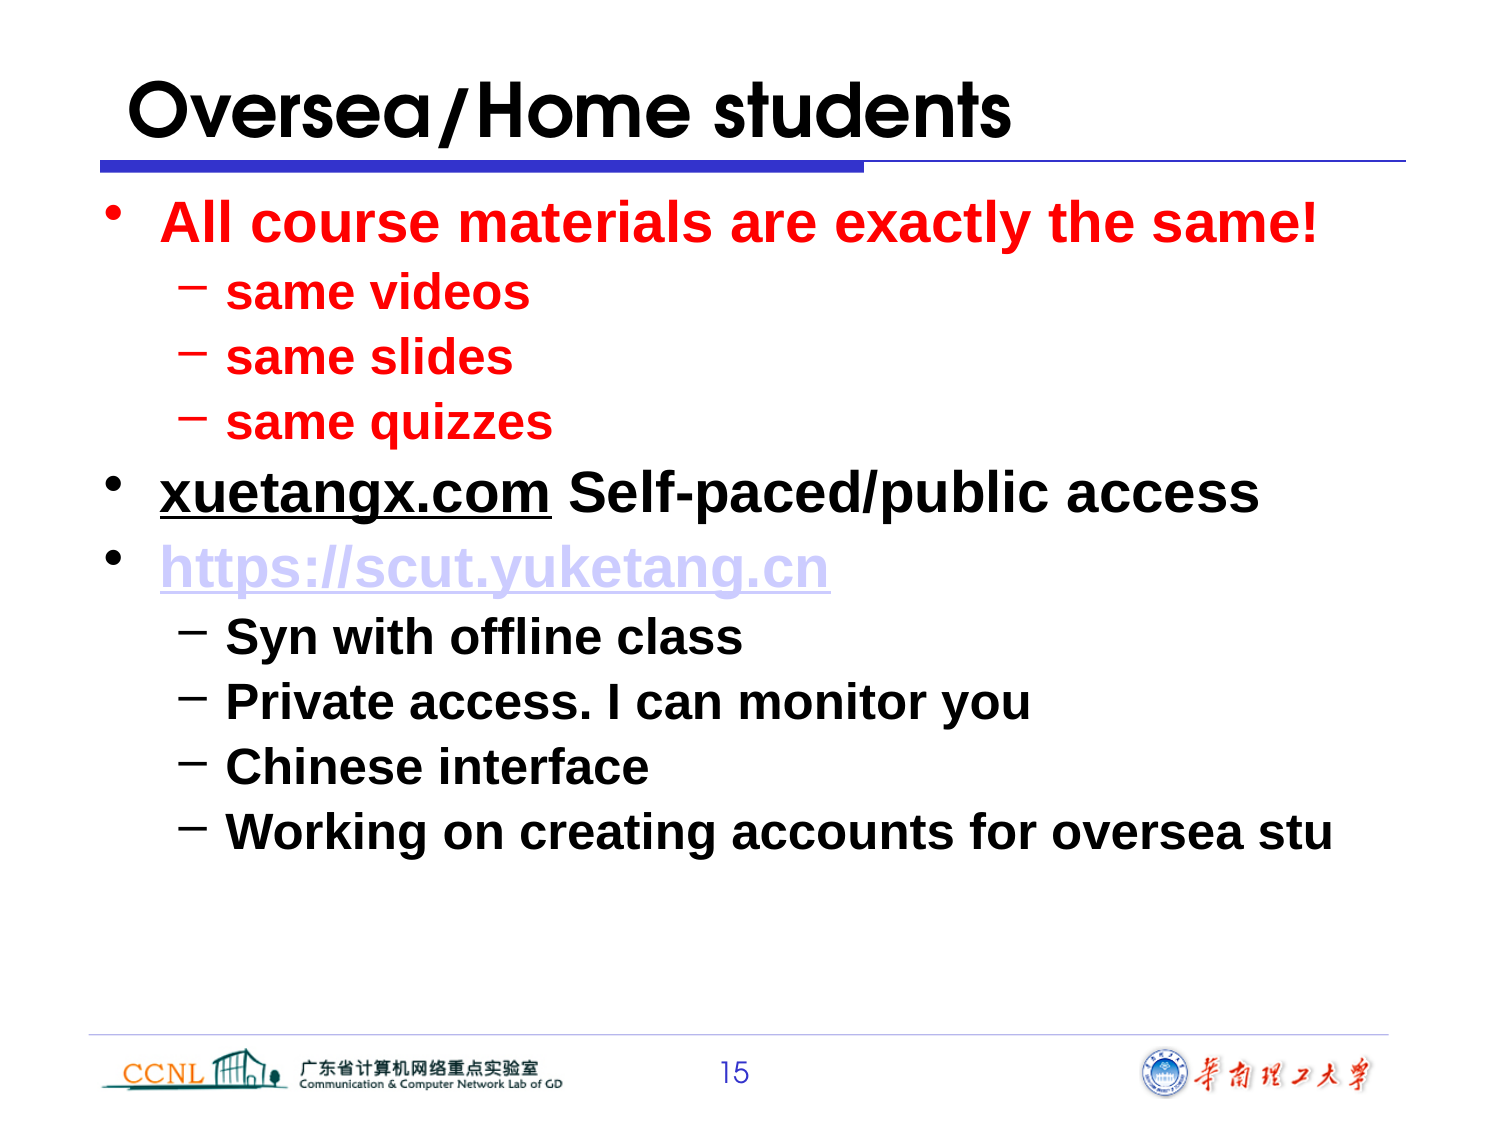

# Oversea/Home students
All course materials are exactly the same!
same videos
same slides
same quizzes
xuetangx.com Self-paced/public access
https://scut.yuketang.cn
Syn with offline class
Private access. I can monitor you
Chinese interface
Working on creating accounts for oversea stu